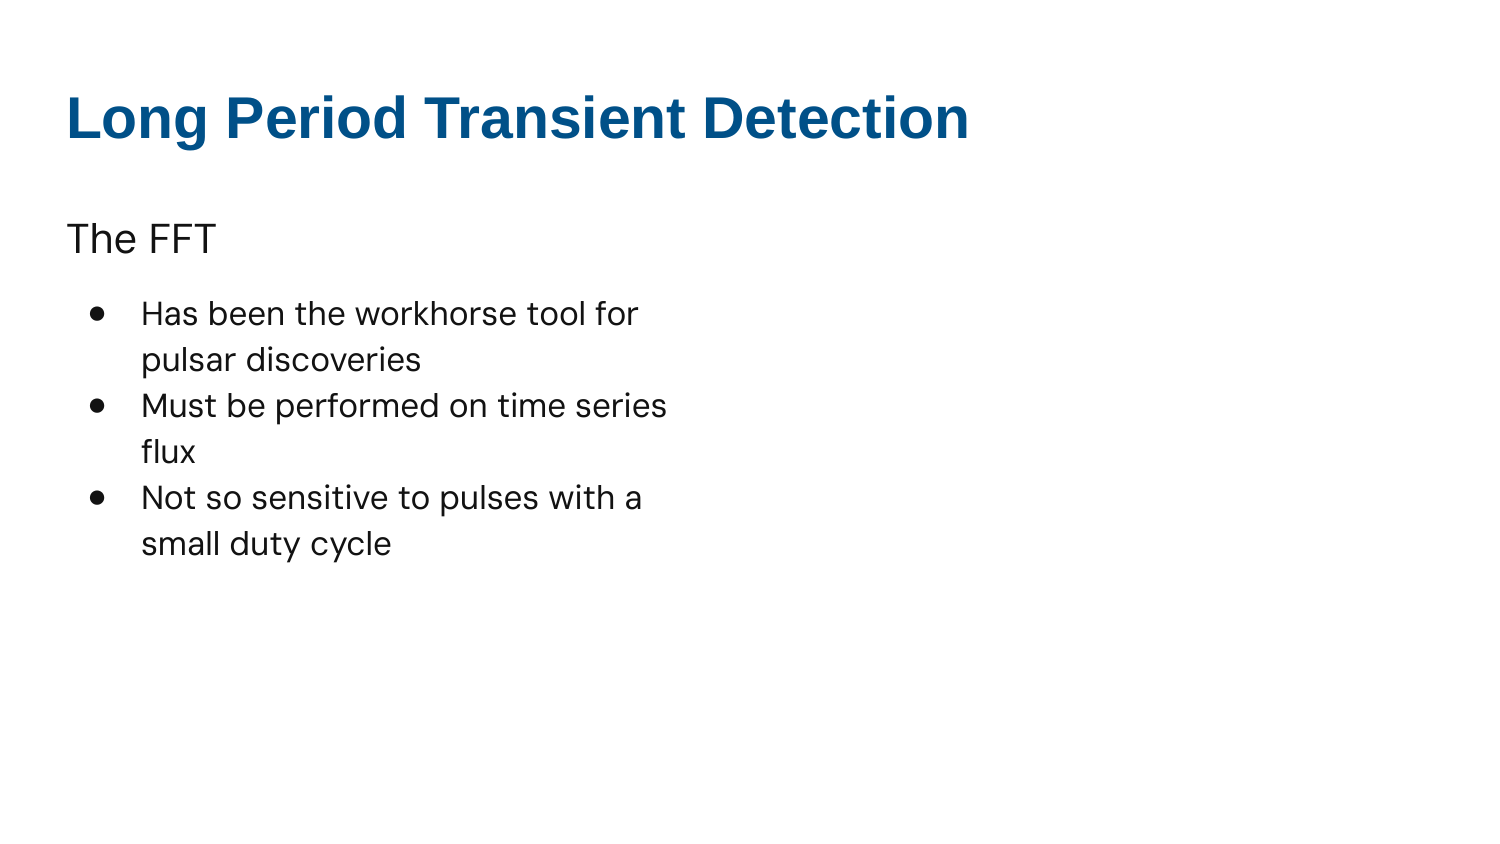

# Long Period Transient Detection
The FFT
Has been the workhorse tool for pulsar discoveries
Must be performed on time series flux
Not so sensitive to pulses with a small duty cycle